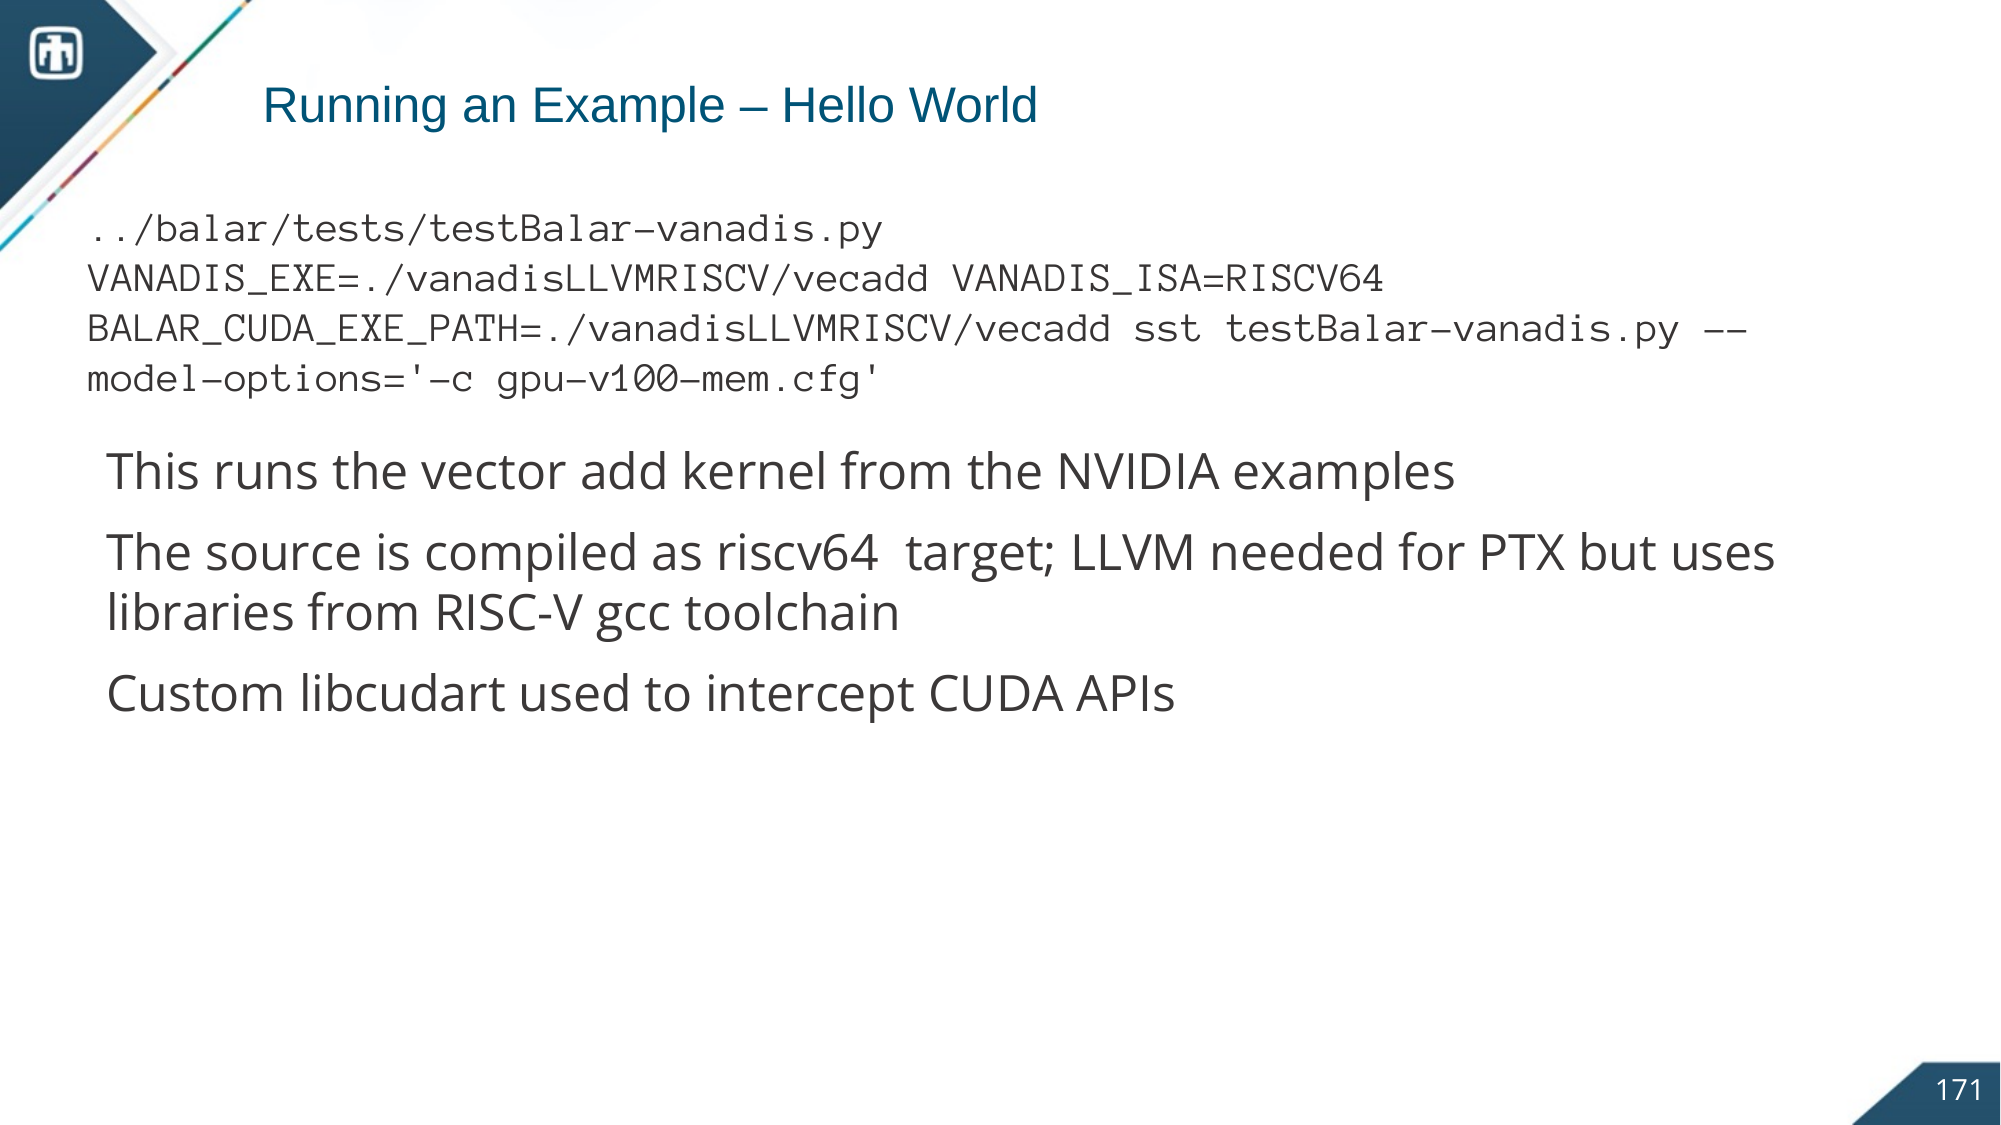

# Running an Example – Hello World
../balar/tests/testBalar-vanadis.py
VANADIS_EXE=./vanadisLLVMRISCV/vecadd VANADIS_ISA=RISCV64 BALAR_CUDA_EXE_PATH=./vanadisLLVMRISCV/vecadd sst testBalar-vanadis.py --model-options='-c gpu-v100-mem.cfg'
This runs the vector add kernel from the NVIDIA examples
The source is compiled as riscv64  target; LLVM needed for PTX but uses libraries from RISC-V gcc toolchain
Custom libcudart used to intercept CUDA APIs

171